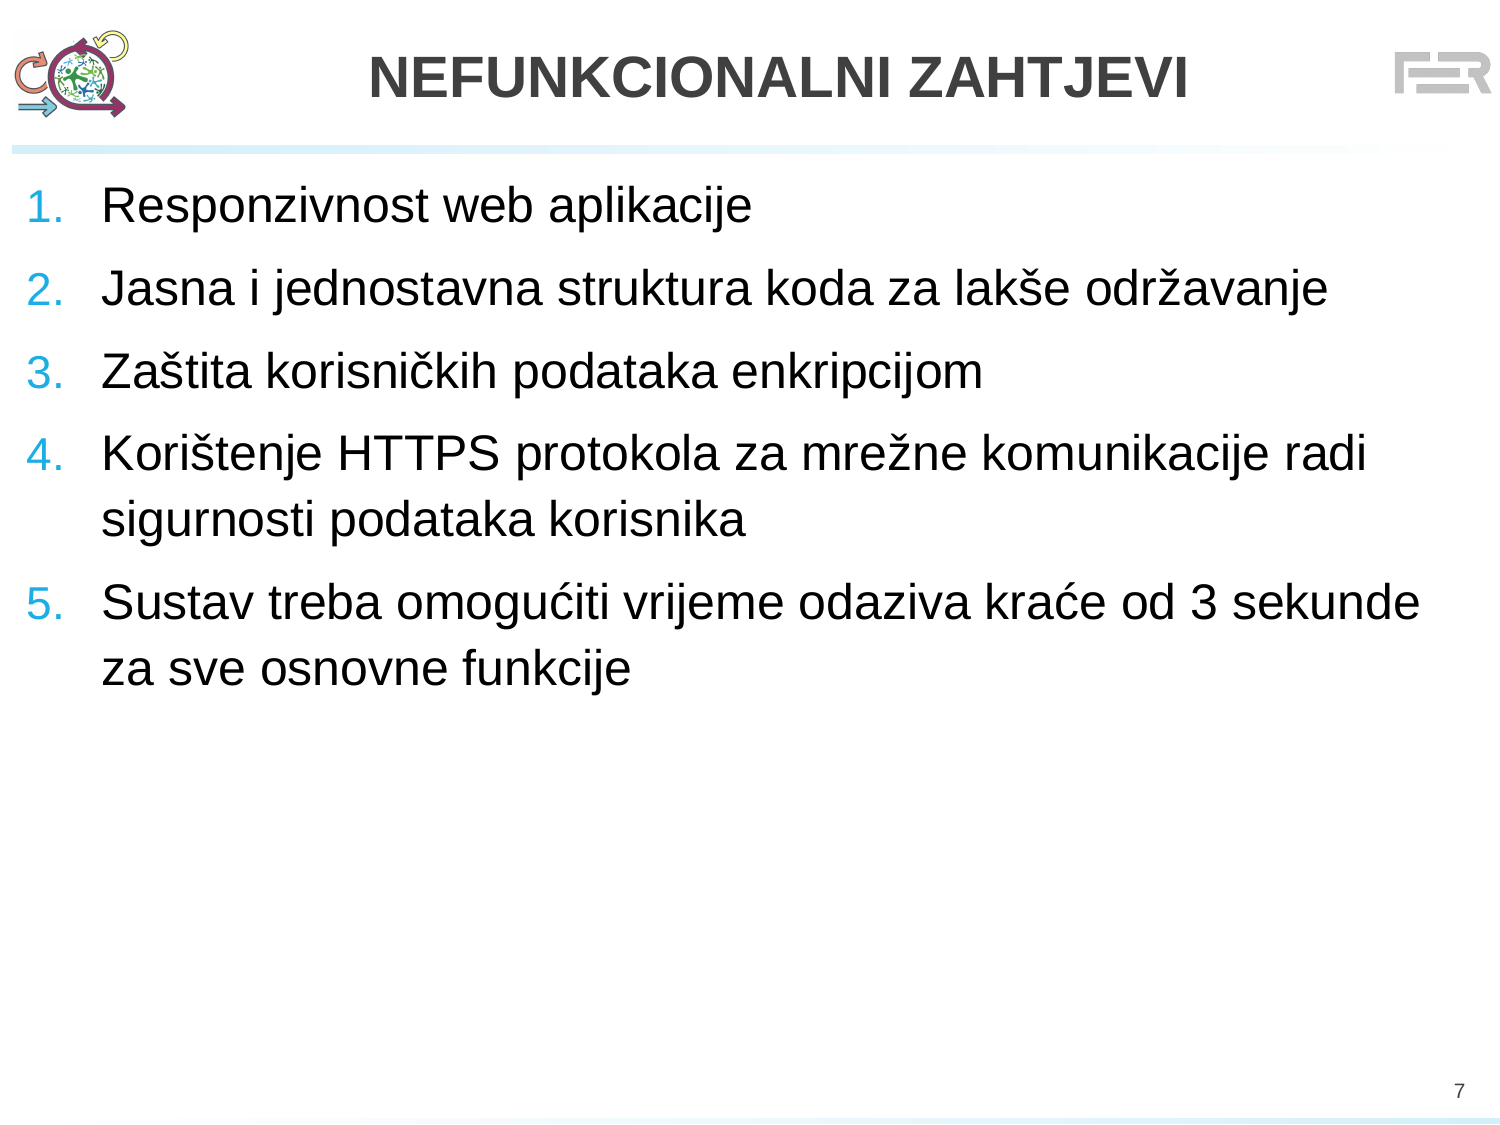

# NEFUNKCIONALNI ZAHTJEVI
Responzivnost web aplikacije
Jasna i jednostavna struktura koda za lakše održavanje
Zaštita korisničkih podataka enkripcijom
Korištenje HTTPS protokola za mrežne komunikacije radi sigurnosti podataka korisnika
Sustav treba omogućiti vrijeme odaziva kraće od 3 sekunde za sve osnovne funkcije
7